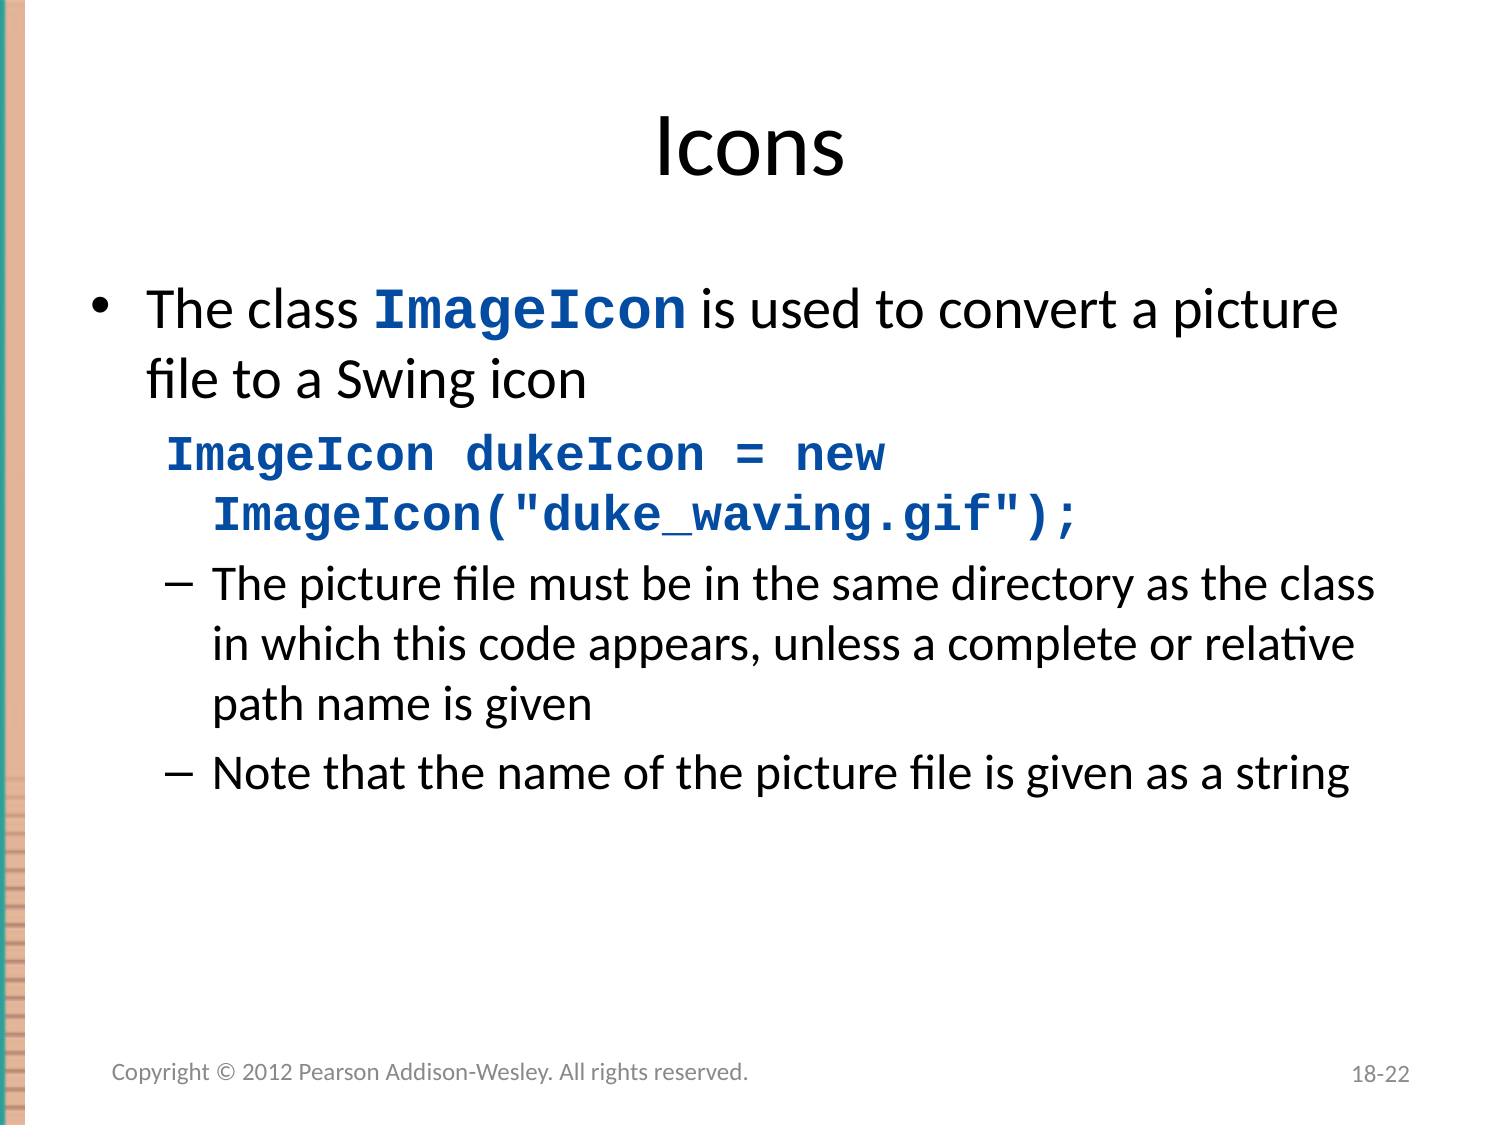

# Icons
The class ImageIcon is used to convert a picture file to a Swing icon
ImageIcon dukeIcon = new ImageIcon("duke_waving.gif");
The picture file must be in the same directory as the class in which this code appears, unless a complete or relative path name is given
Note that the name of the picture file is given as a string
Copyright © 2012 Pearson Addison-Wesley. All rights reserved.
18-22